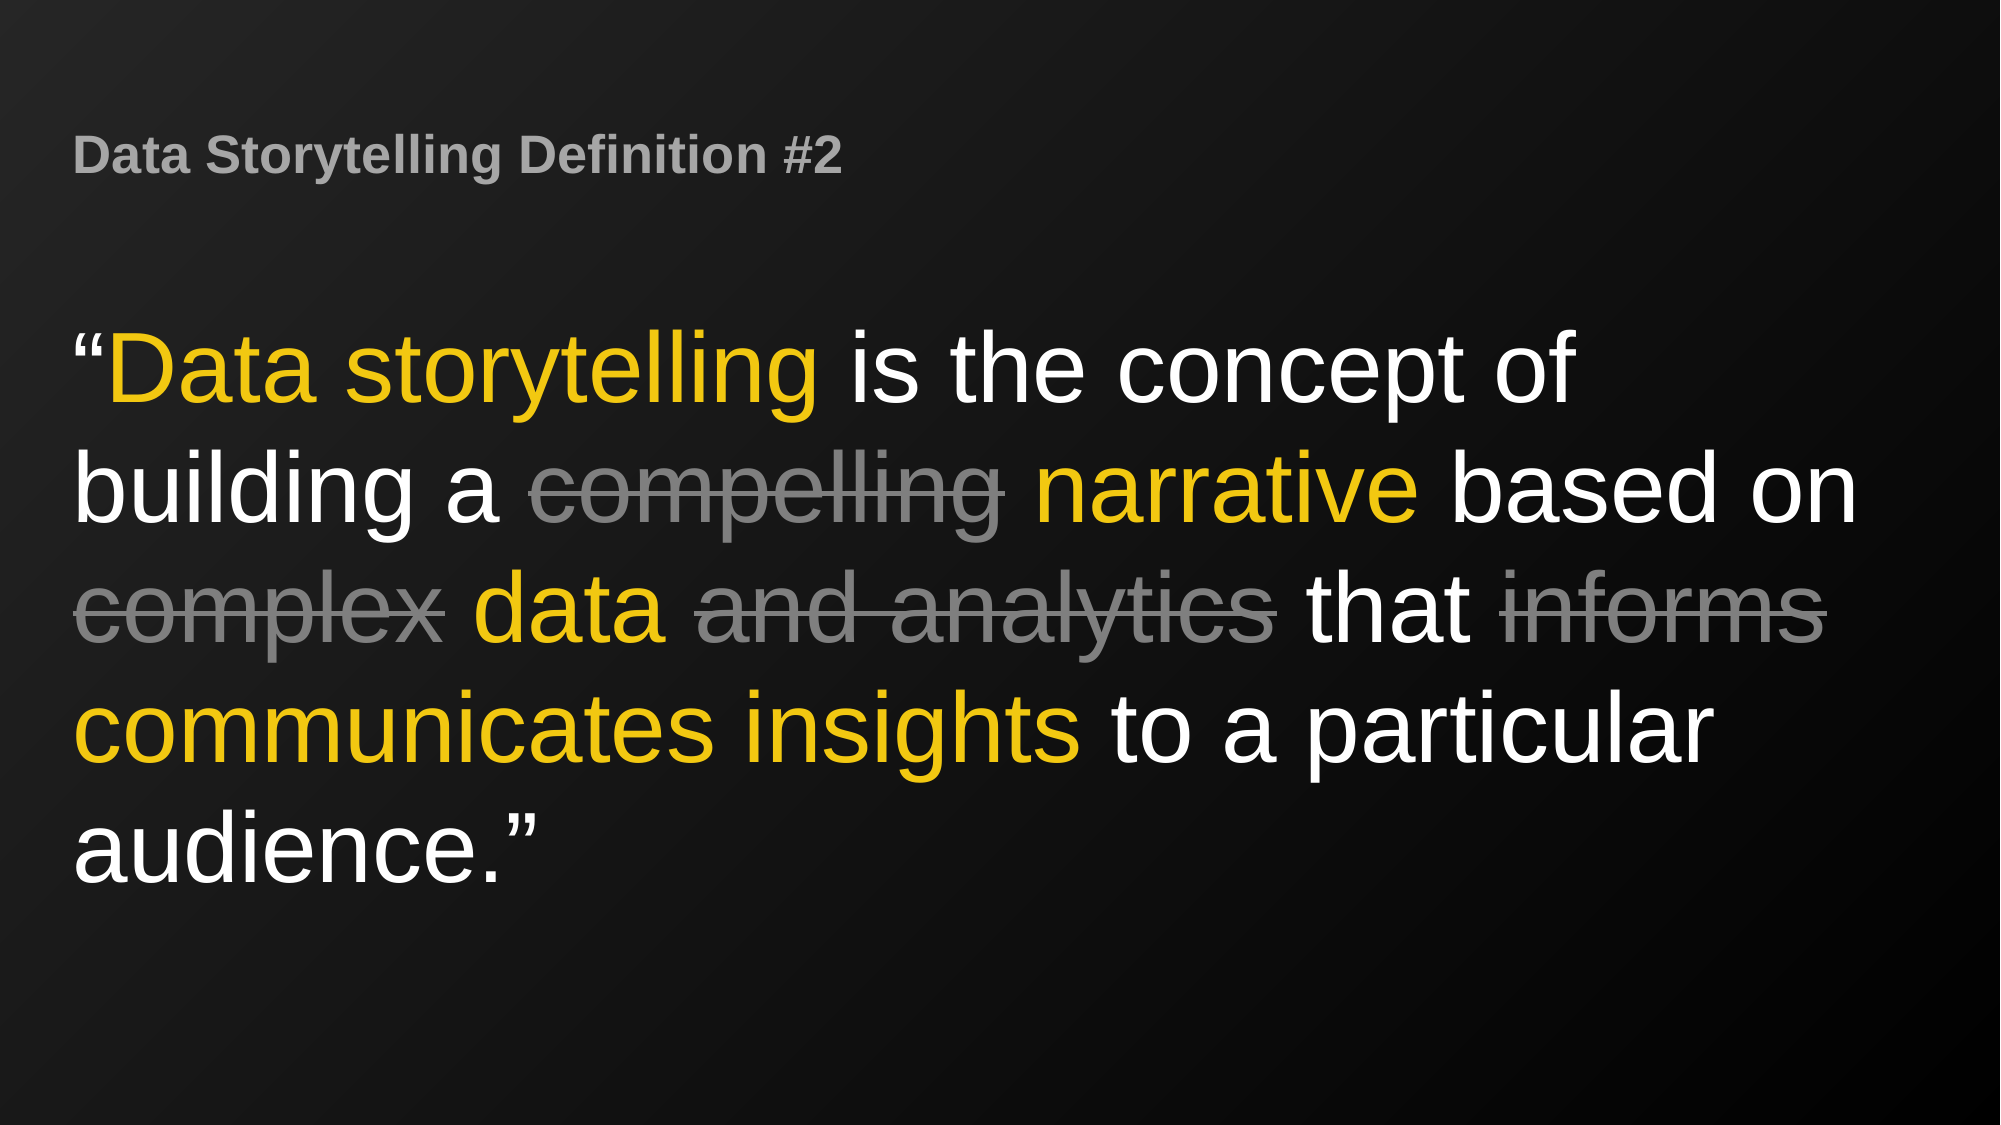

# Data Storytelling Definition #2
“Data storytelling is the concept of building a compelling narrative based on complex data and analytics that informs communicates insights to a particular audience.”